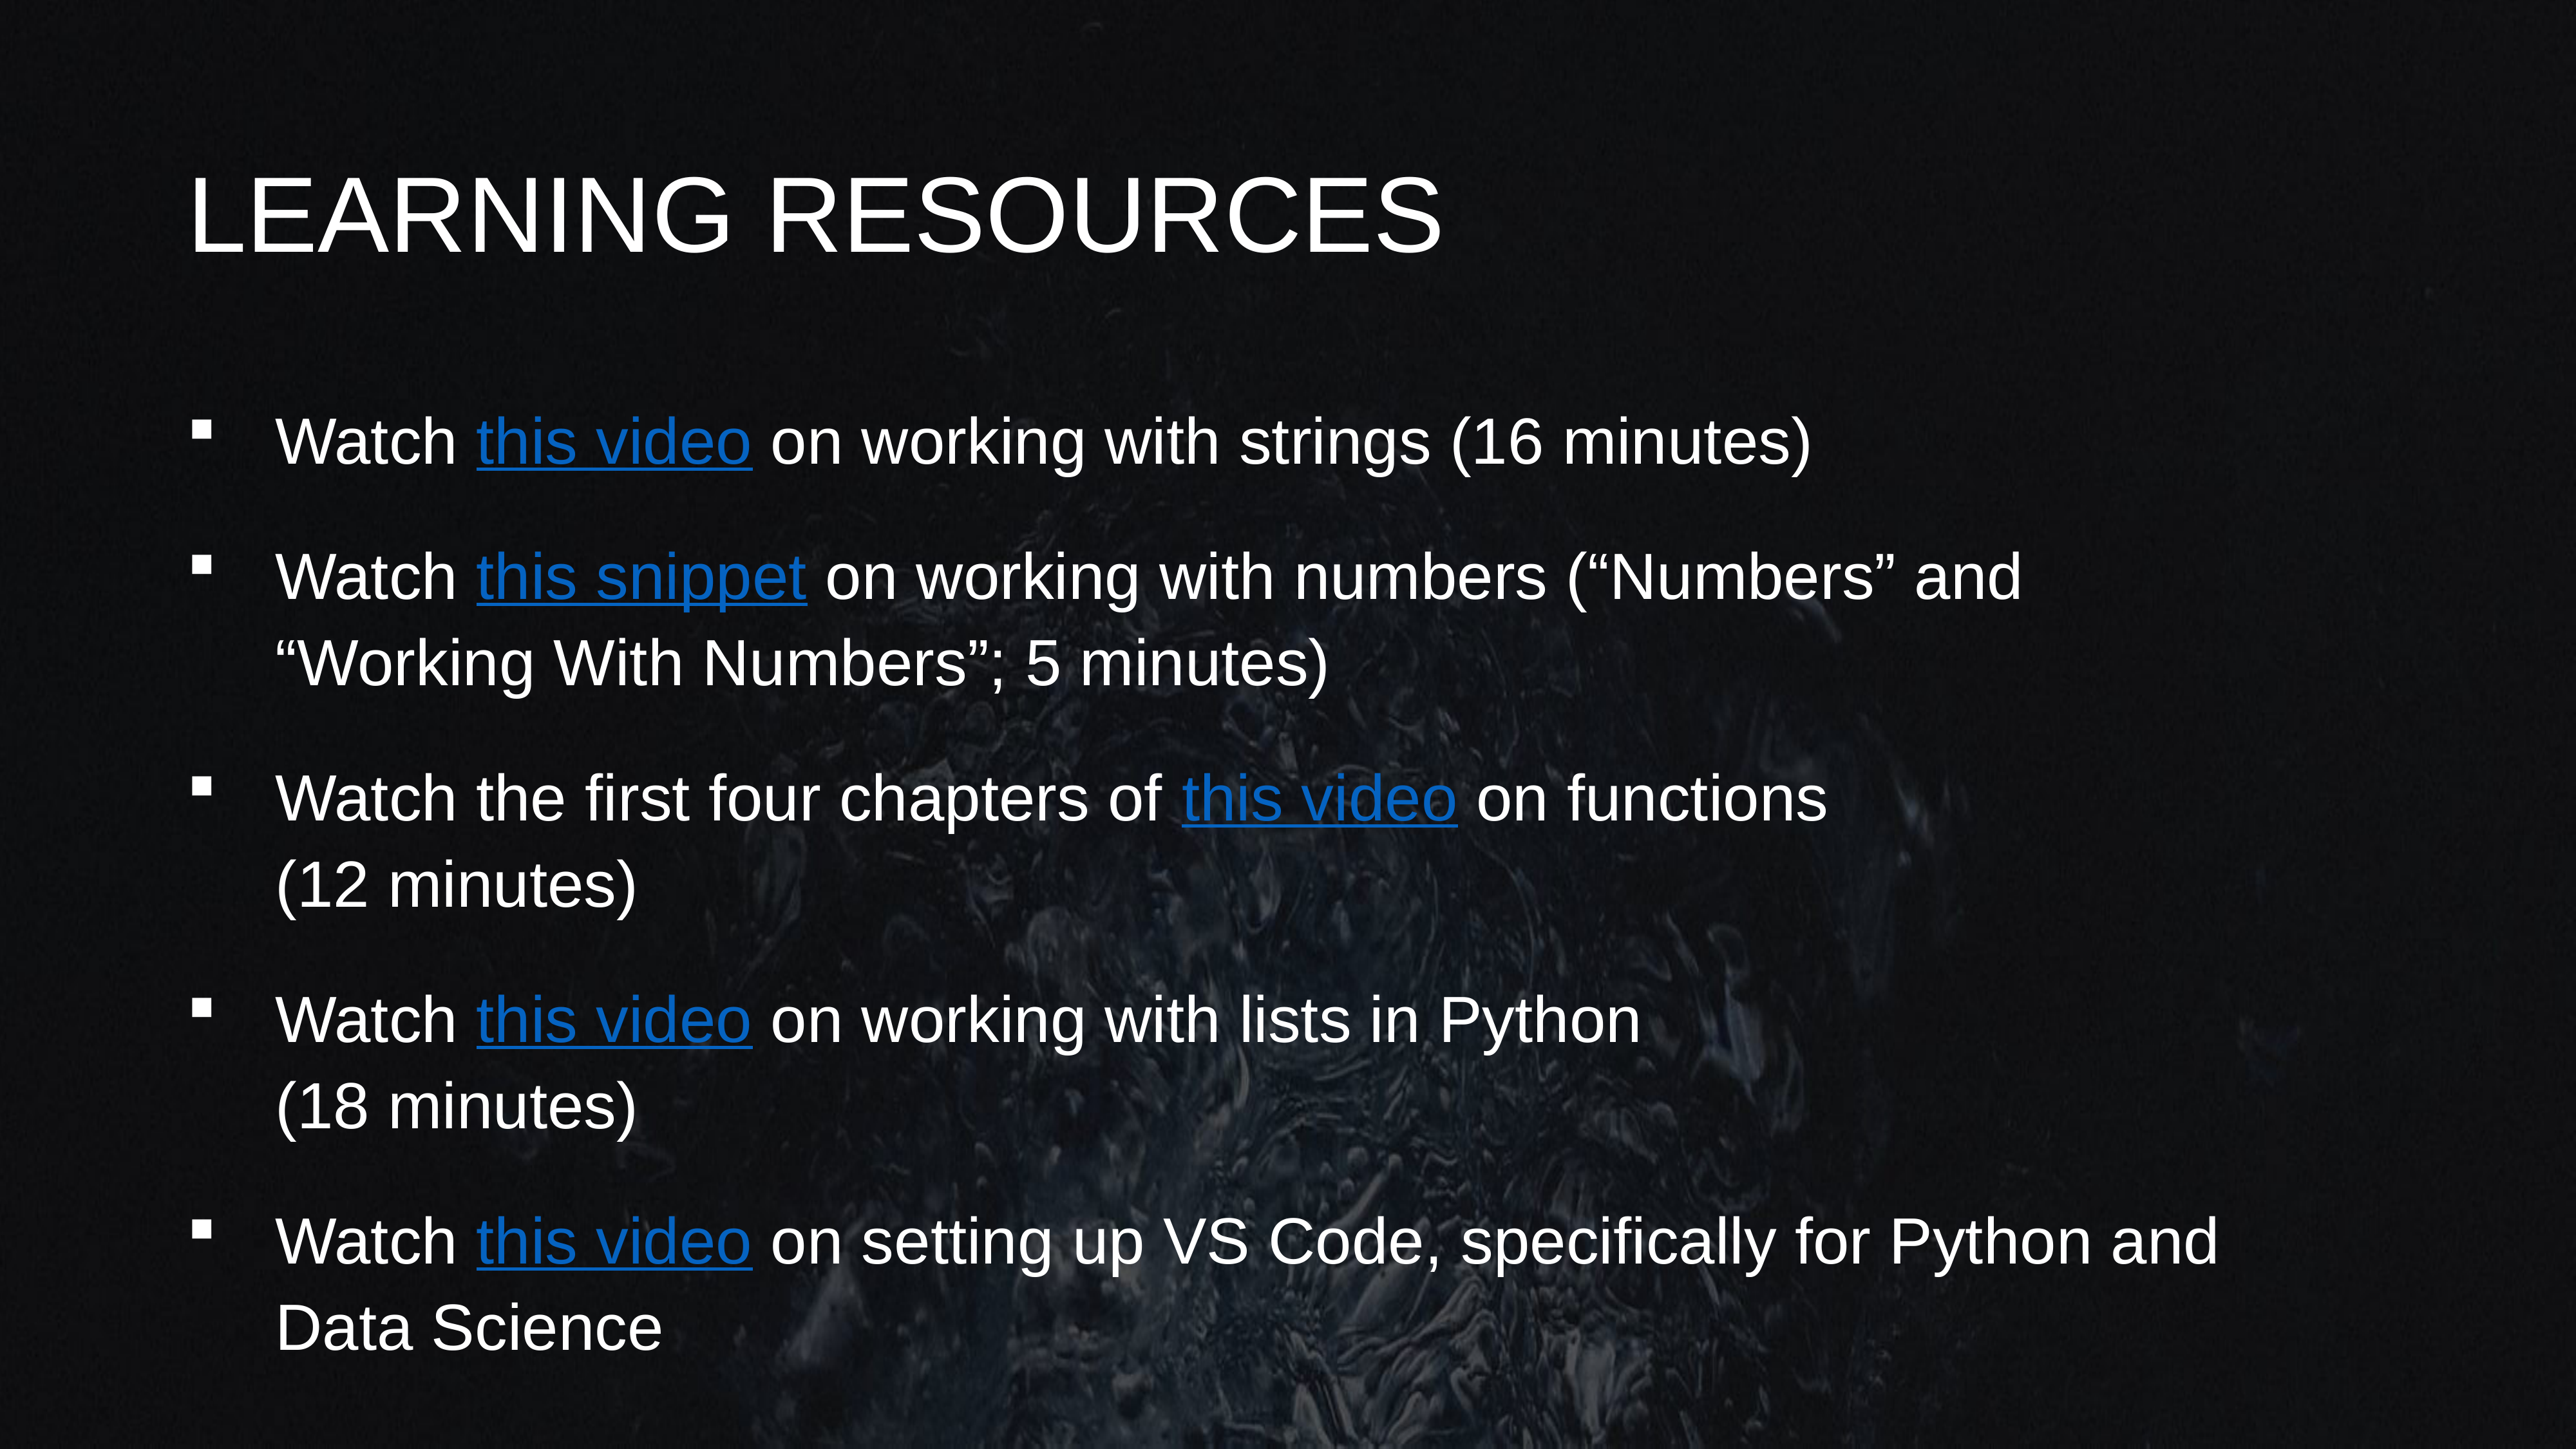

# Learning resources
Watch this video on working with strings (16 minutes)
Watch this snippet on working with numbers (“Numbers” and “Working With Numbers”; 5 minutes)
Watch the first four chapters of this video on functions
(12 minutes)
Watch this video on working with lists in Python
(18 minutes)
Watch this video on setting up VS Code, specifically for Python and Data Science